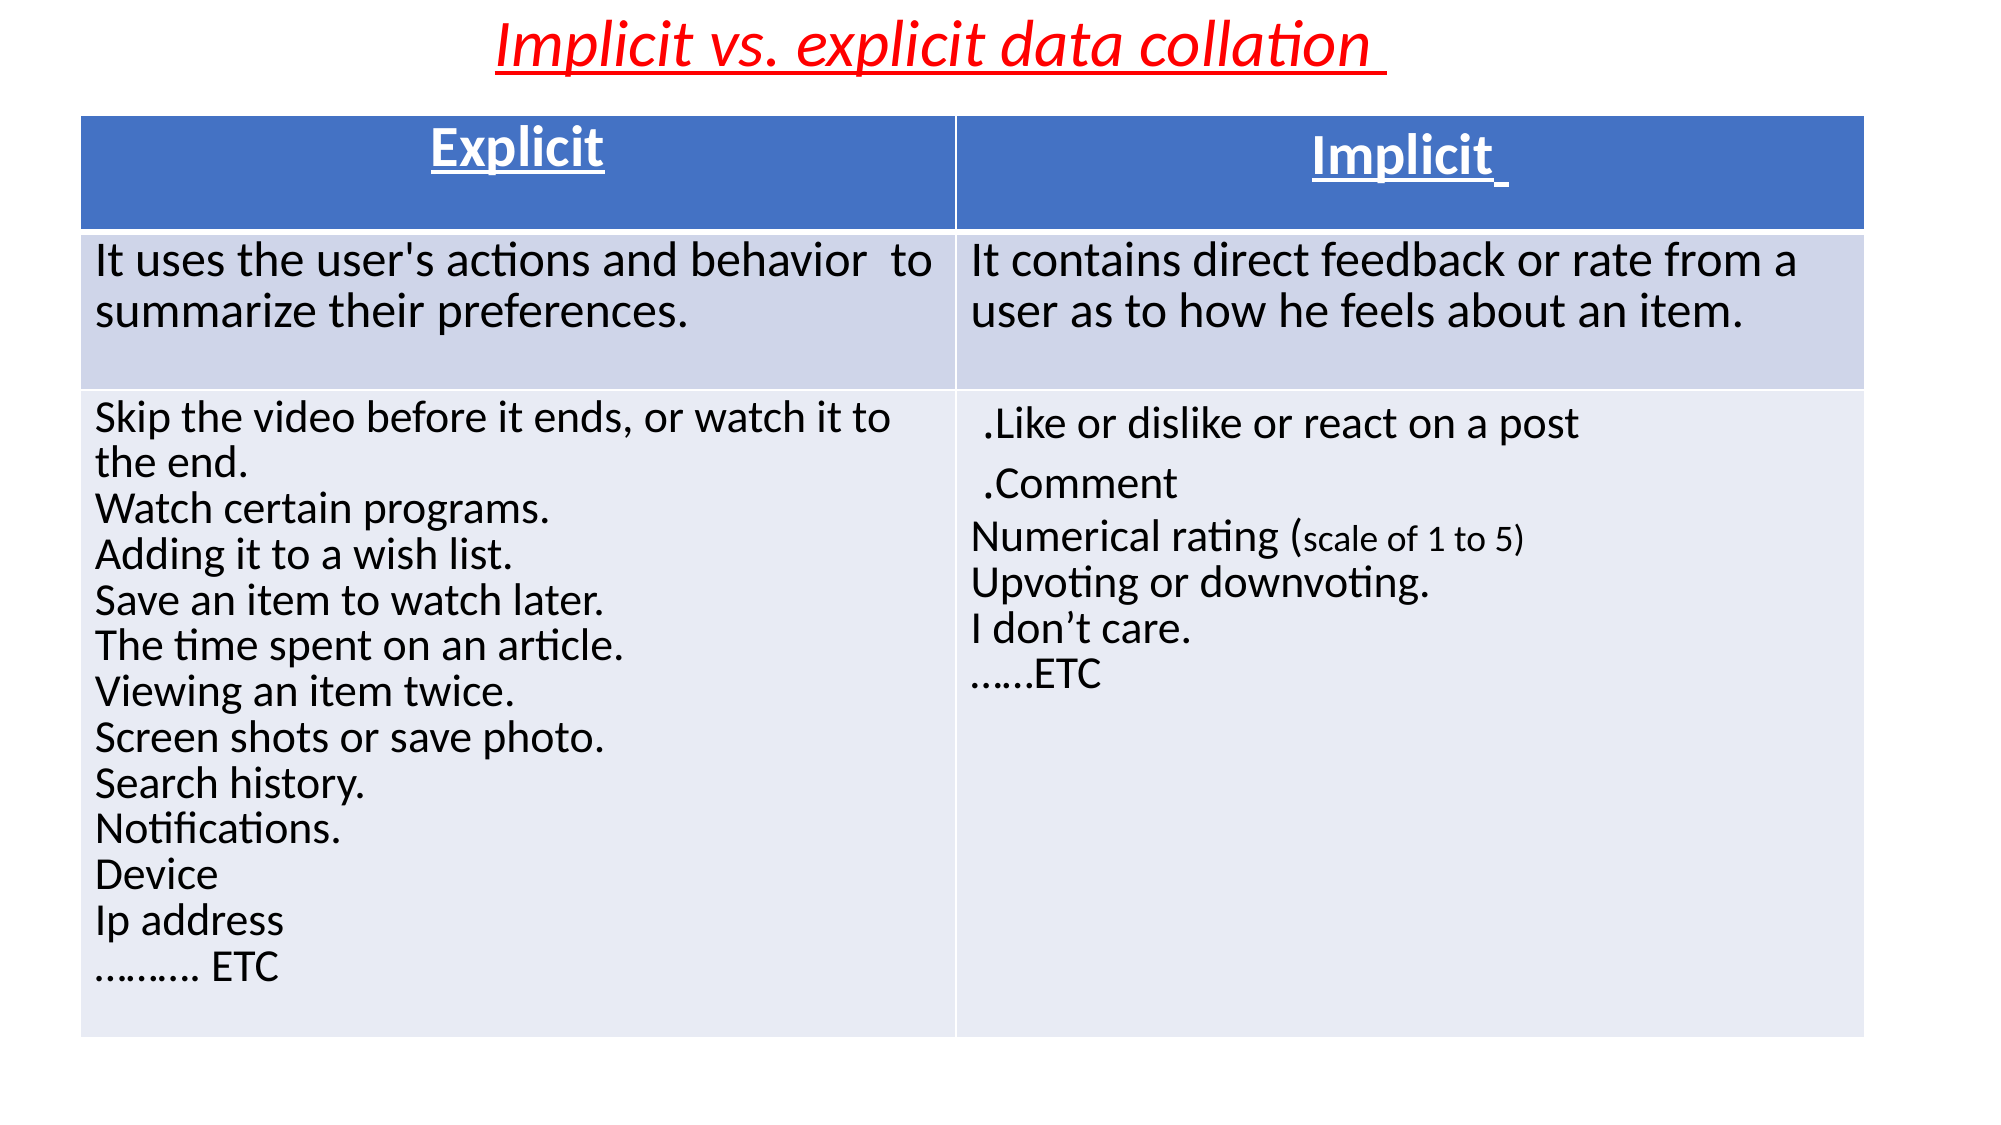

# Implicit vs. explicit data collation
| Explicit | Implicit |
| --- | --- |
| It uses the user's actions and behavior to summarize their preferences. | It contains direct feedback or rate from a user as to how he feels about an item. |
| Skip the video before it ends, or watch it to the end. Watch certain programs. Adding it to a wish list. Save an item to watch later. The time spent on an article. Viewing an item twice. Screen shots or save photo. Search history. Notifications. Device Ip address ………. ETC | Like or dislike or react on a post. Comment. Numerical rating (scale of 1 to 5) Upvoting or downvoting. I don’t care. ……ETC |